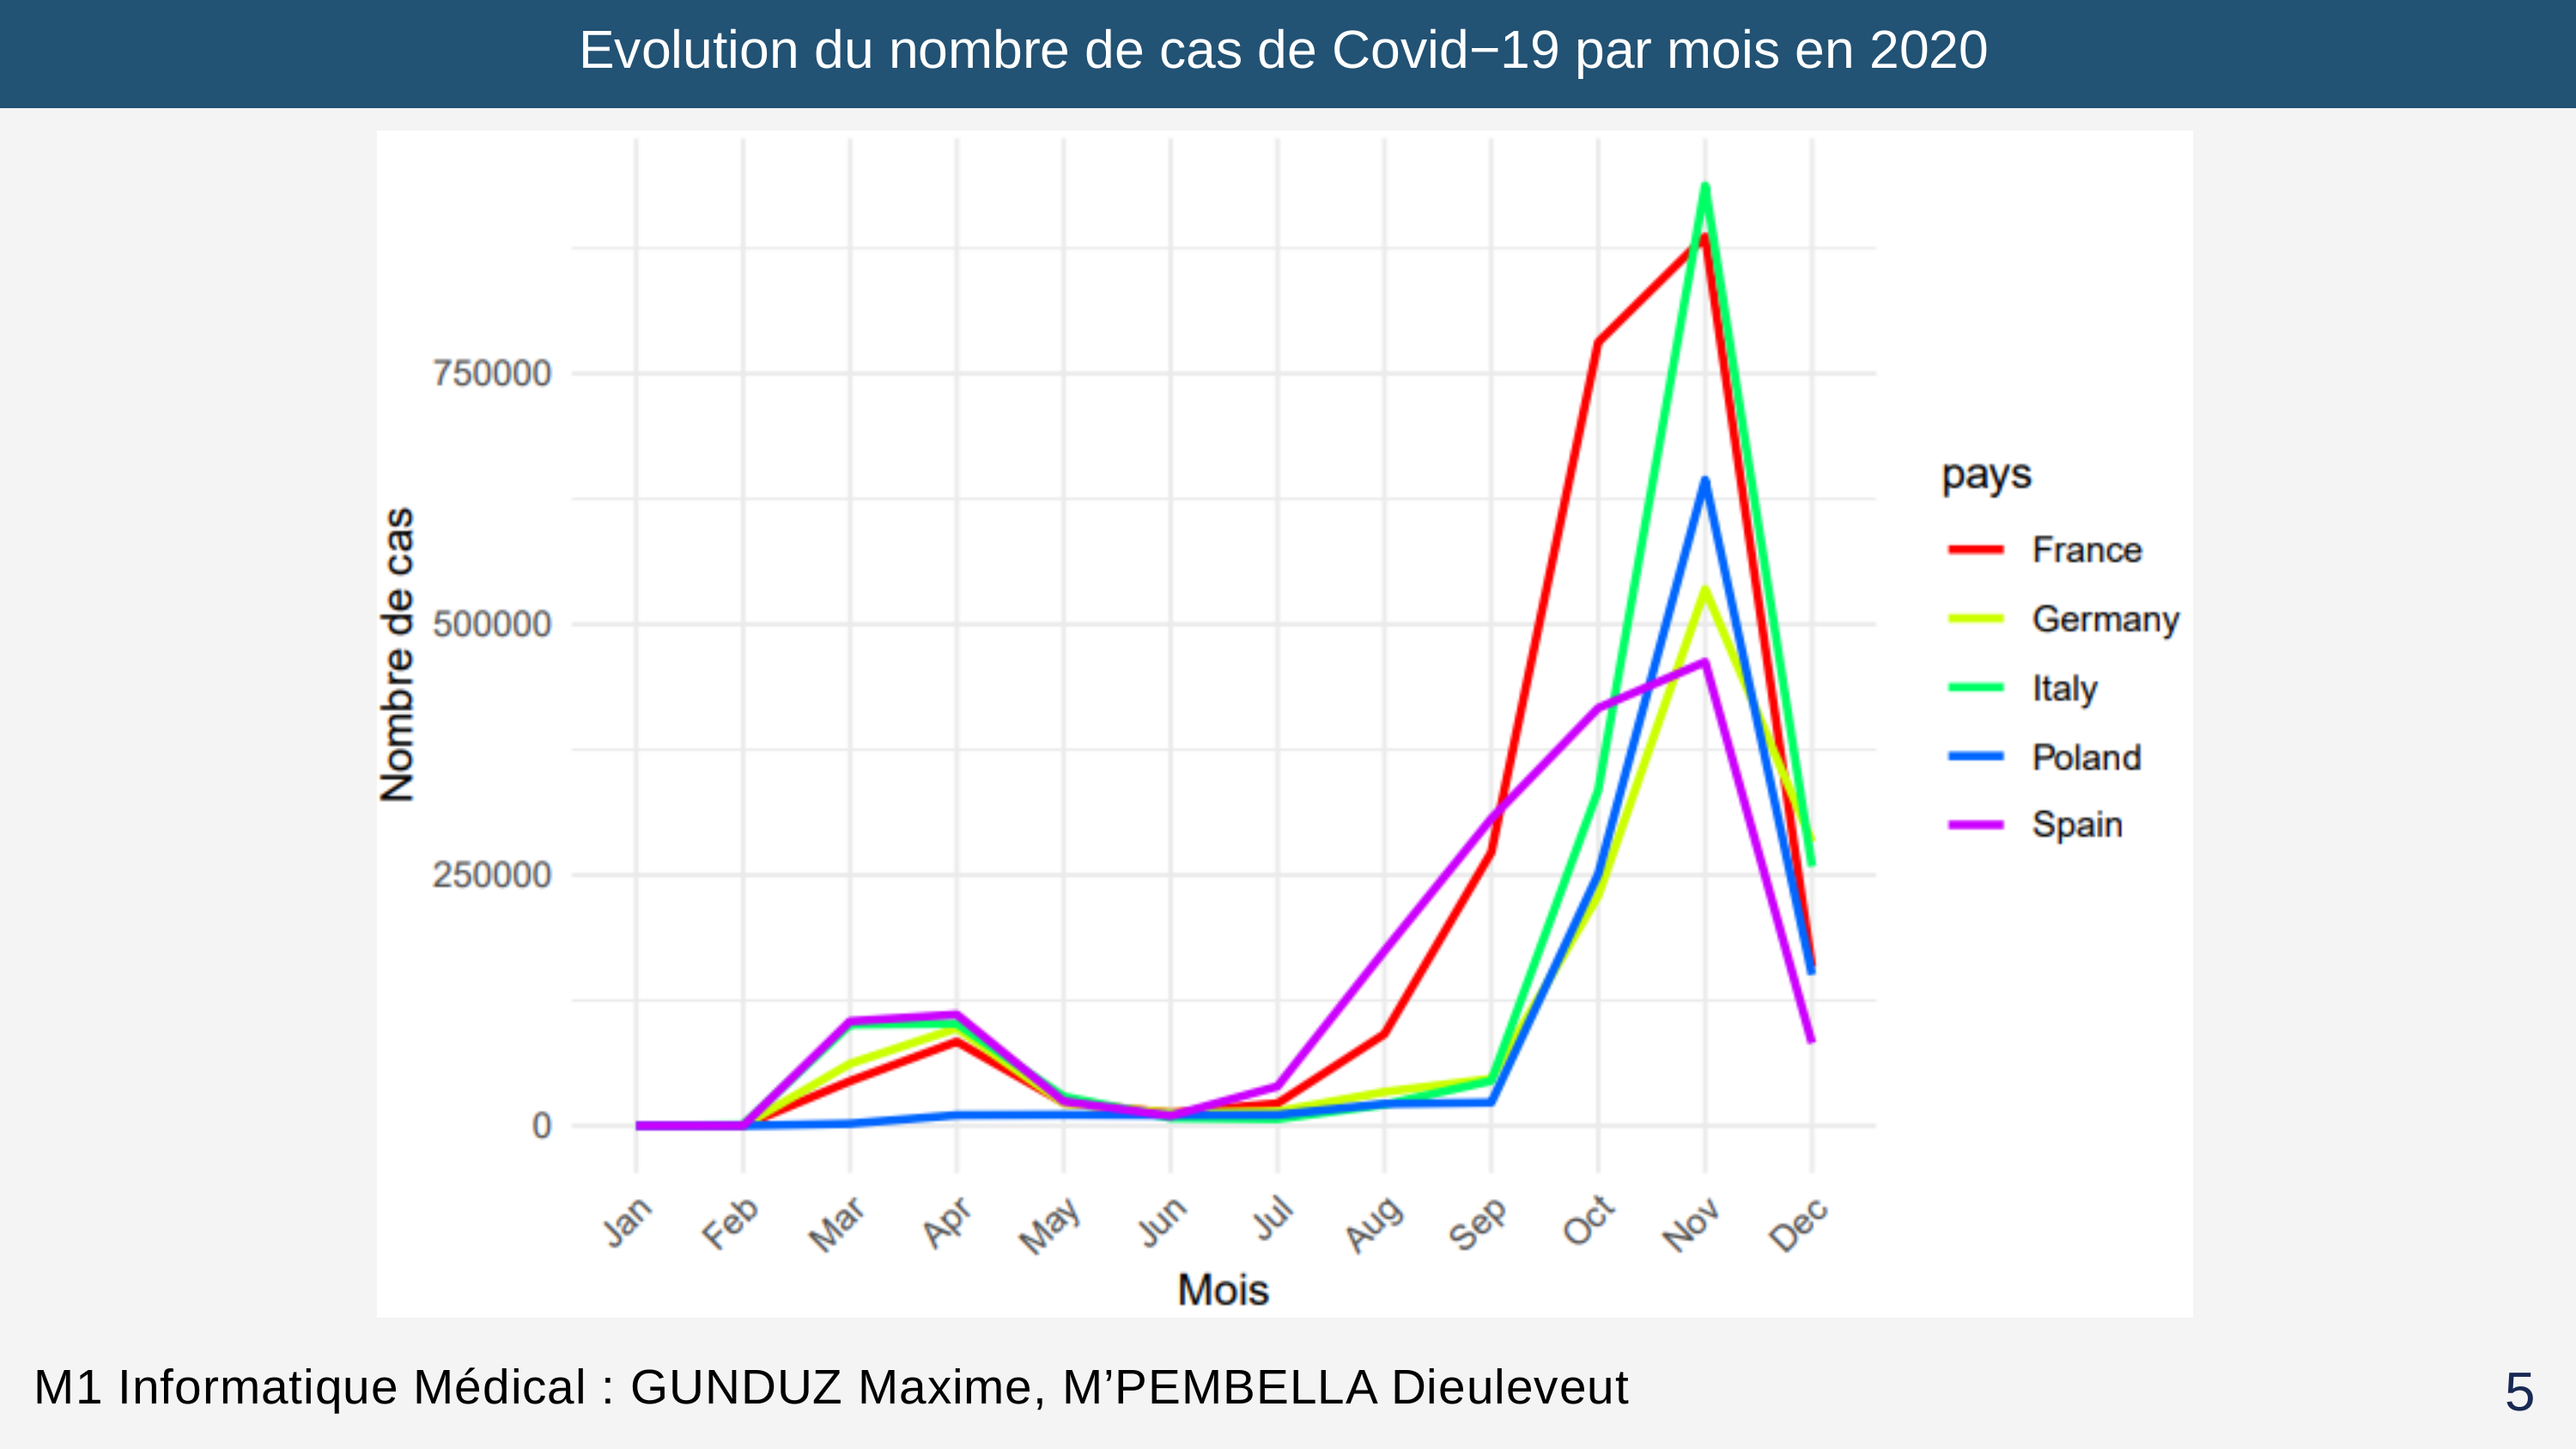

Evolution du nombre de cas de Covid−19 par mois en 2020

M1 Informatique Médical : GUNDUZ Maxime, M’PEMBELLA Dieuleveut
5